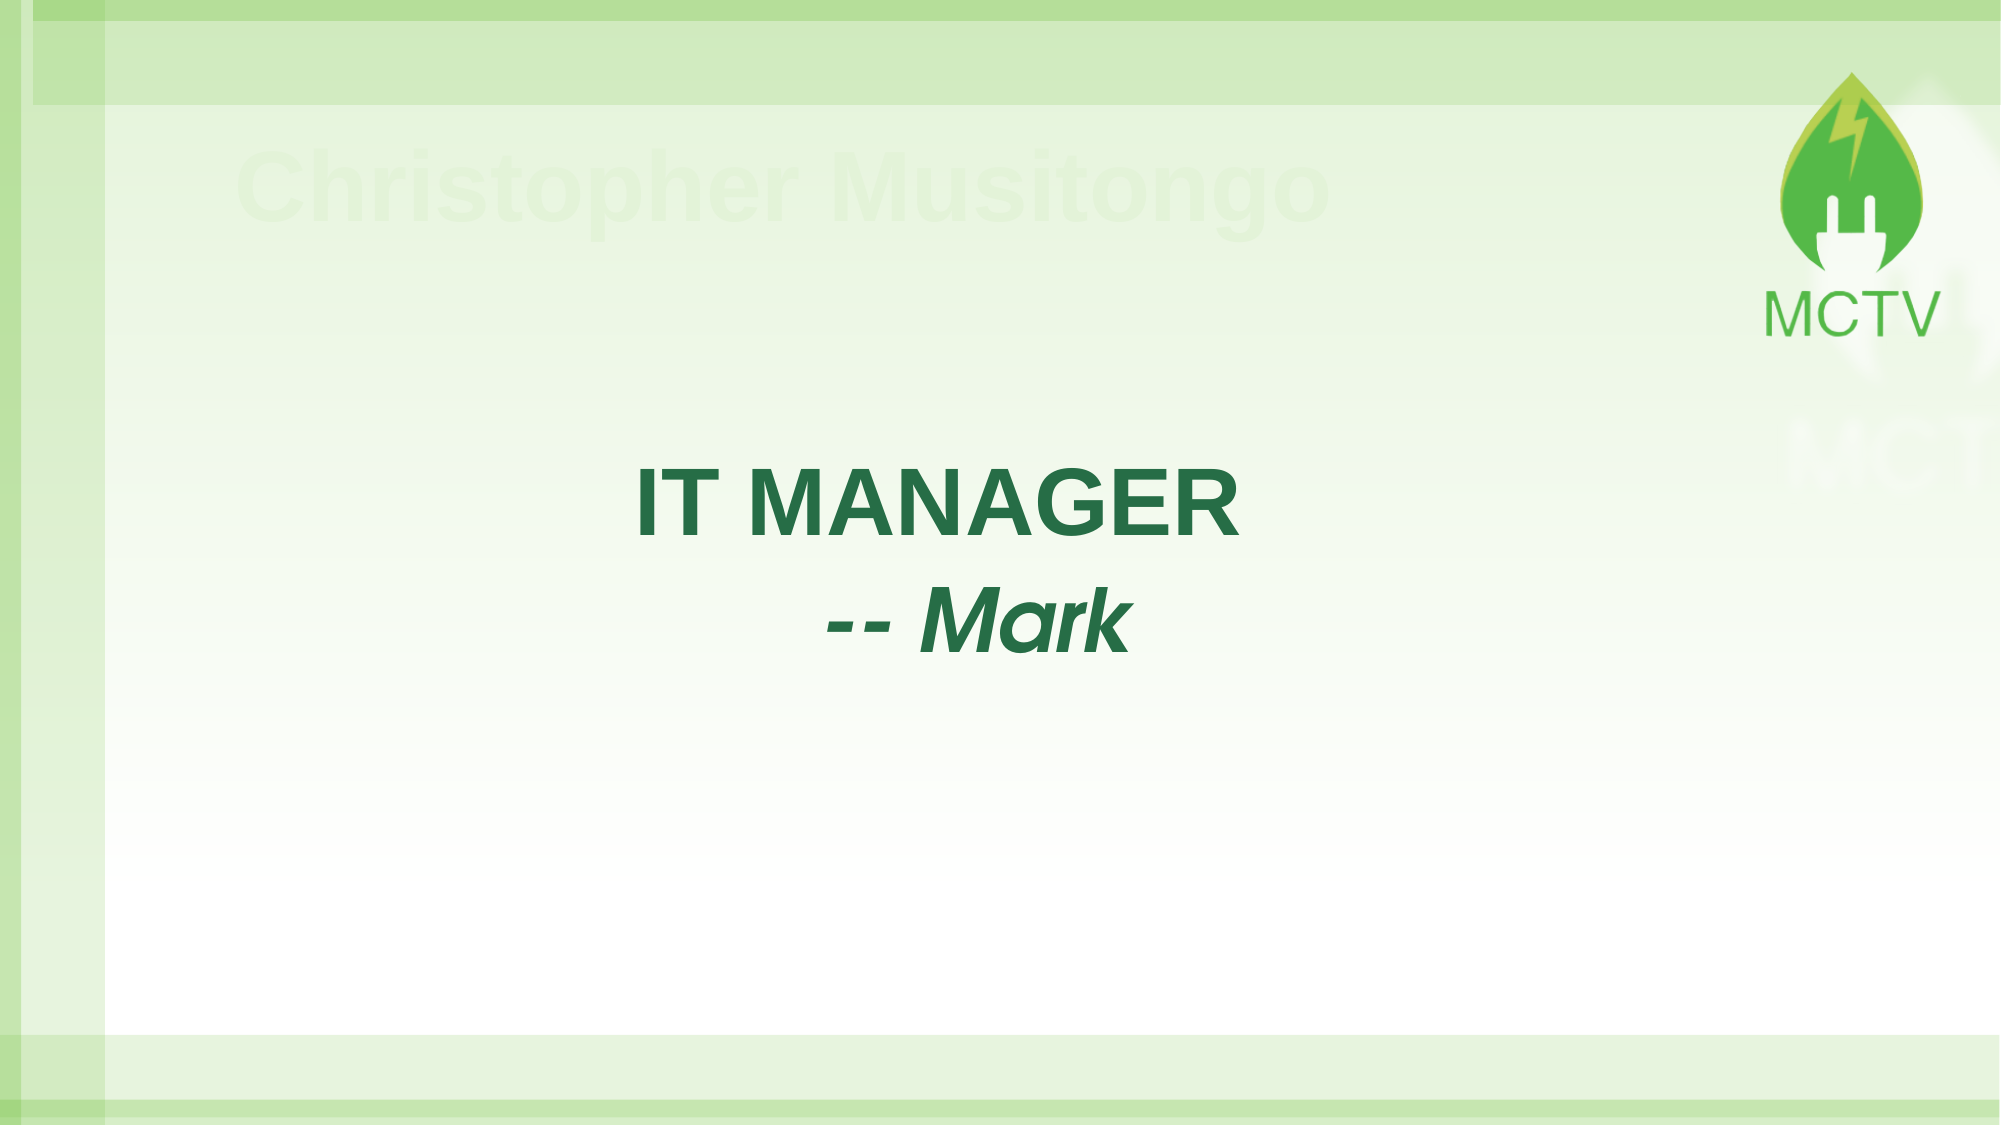

# Christopher Musitongo
IT MANAGER
 -- Mark